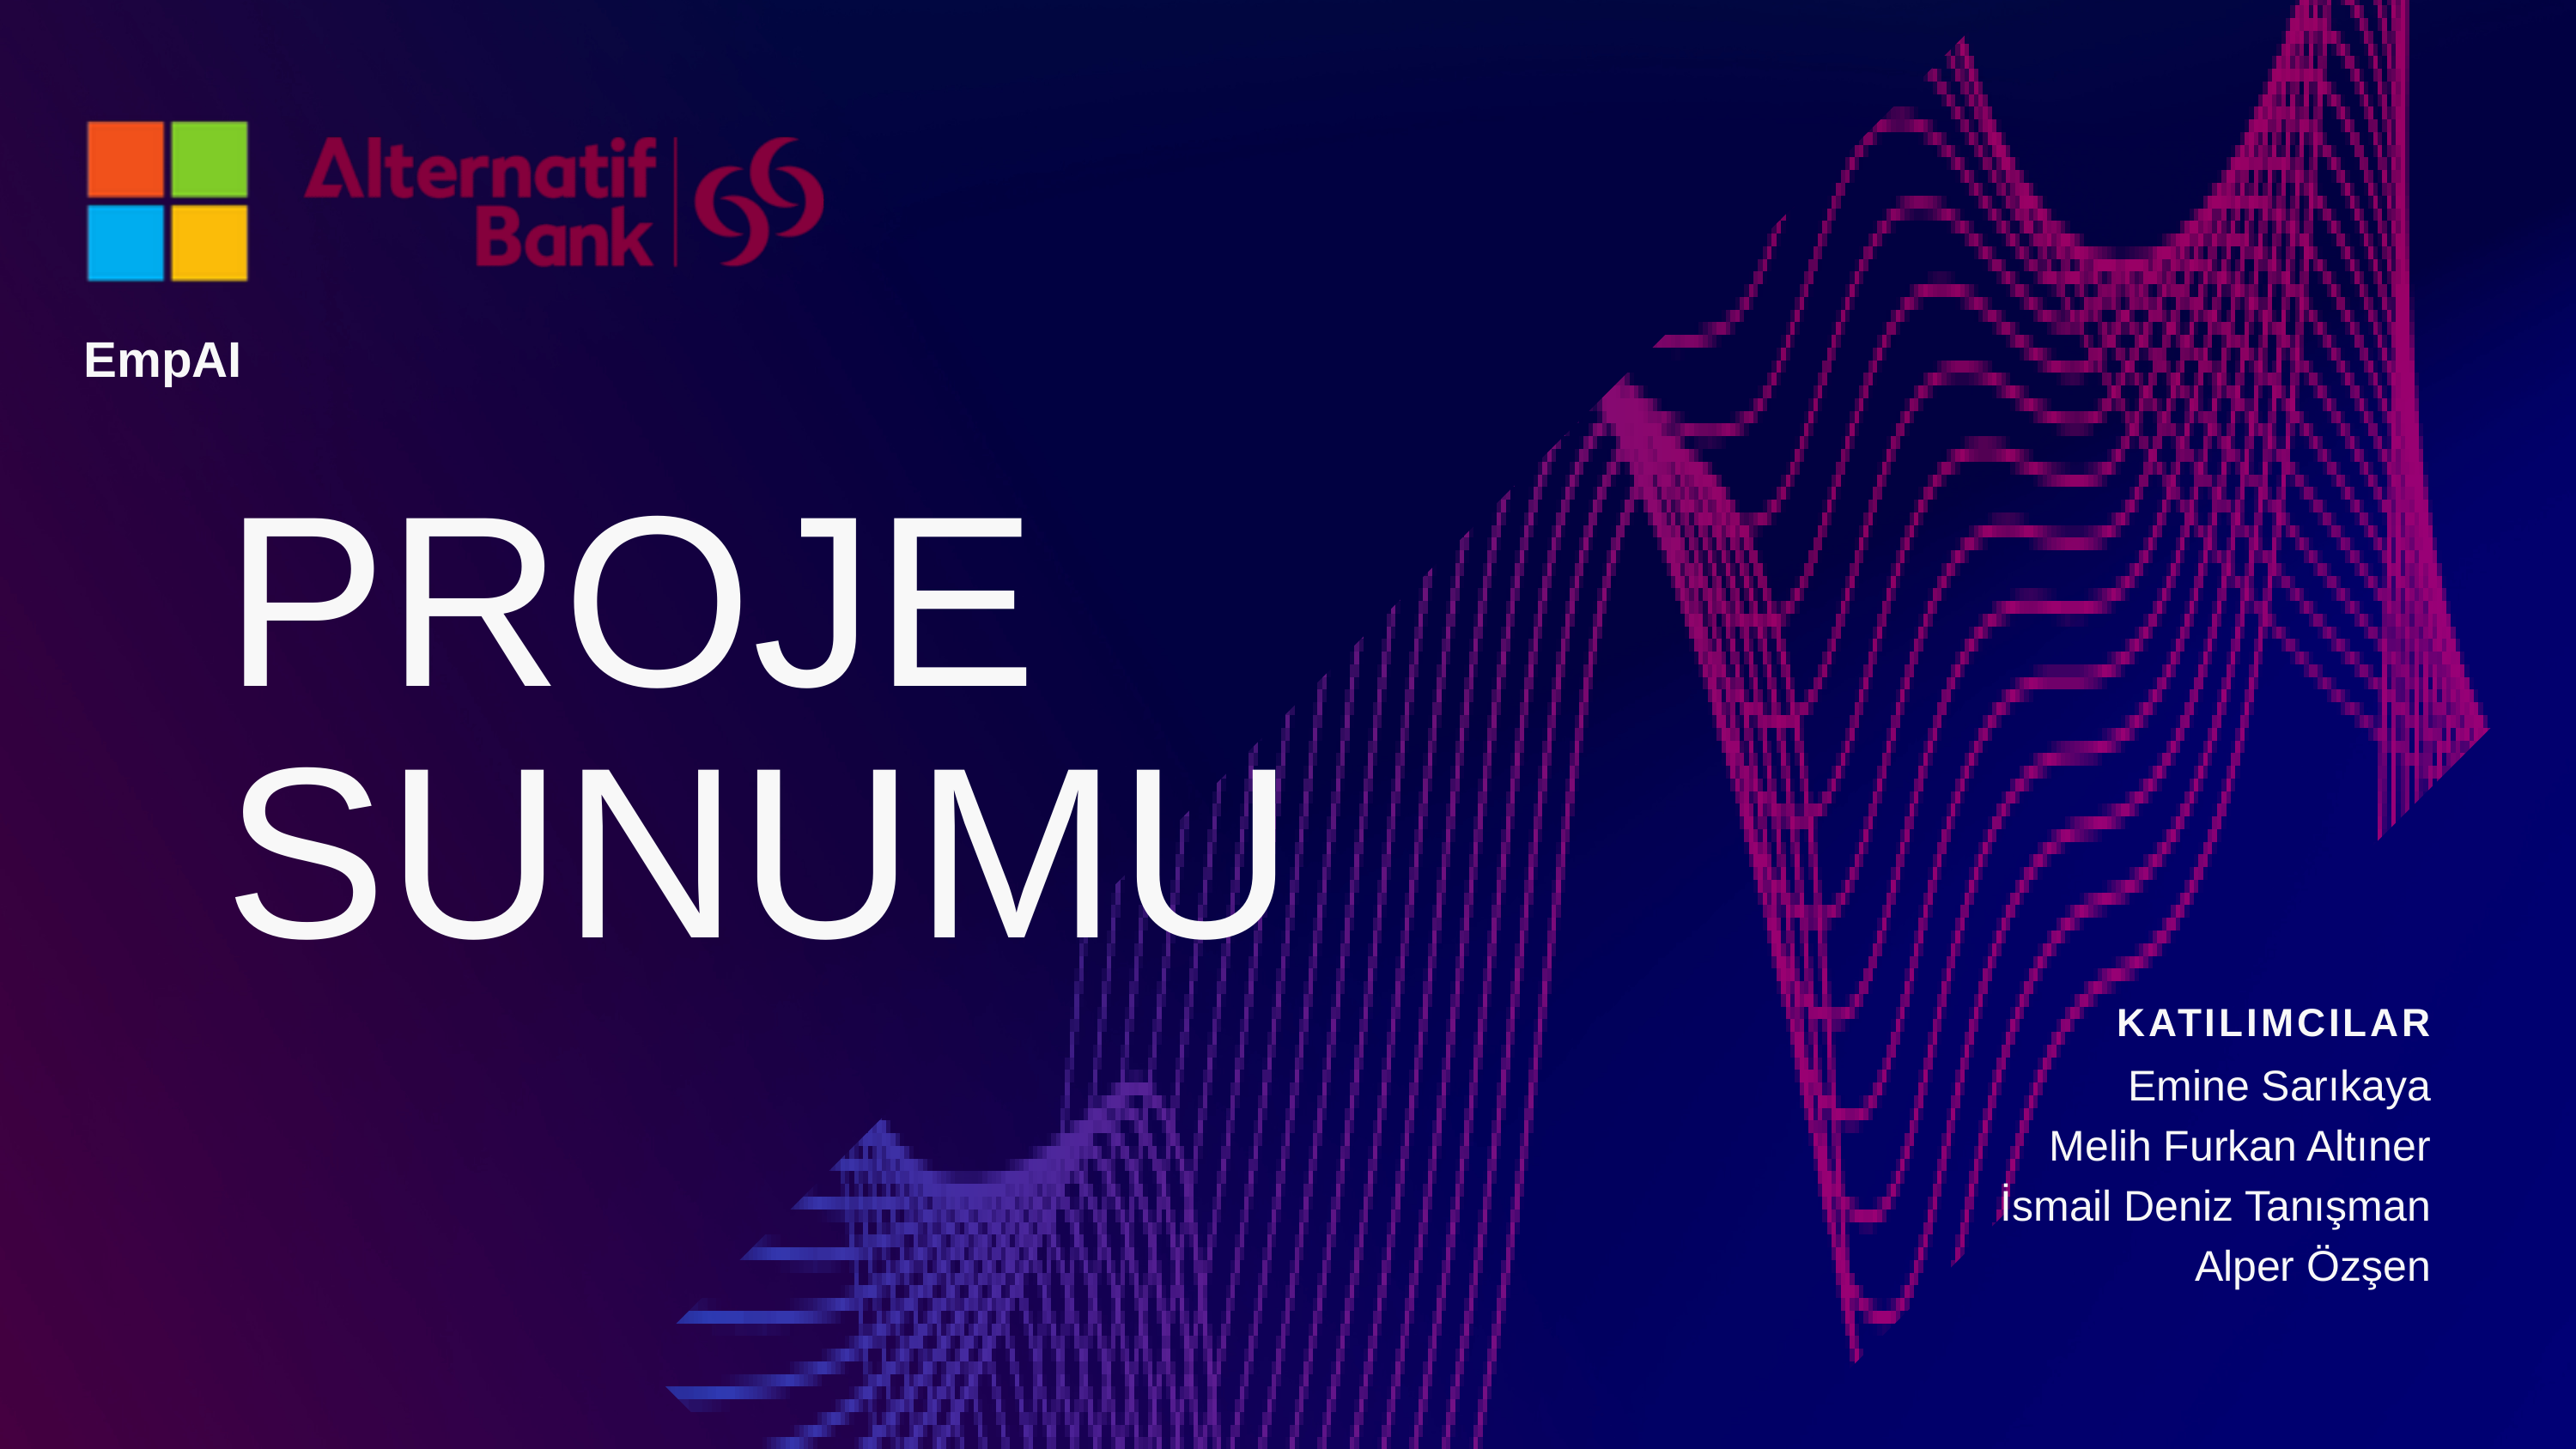

EmpAI

PROJE  SUNUMU
KATILIMCILAR
Emine Sarıkaya
Melih Furkan Altıner
İsmail Deniz Tanışman
Alper Özşen